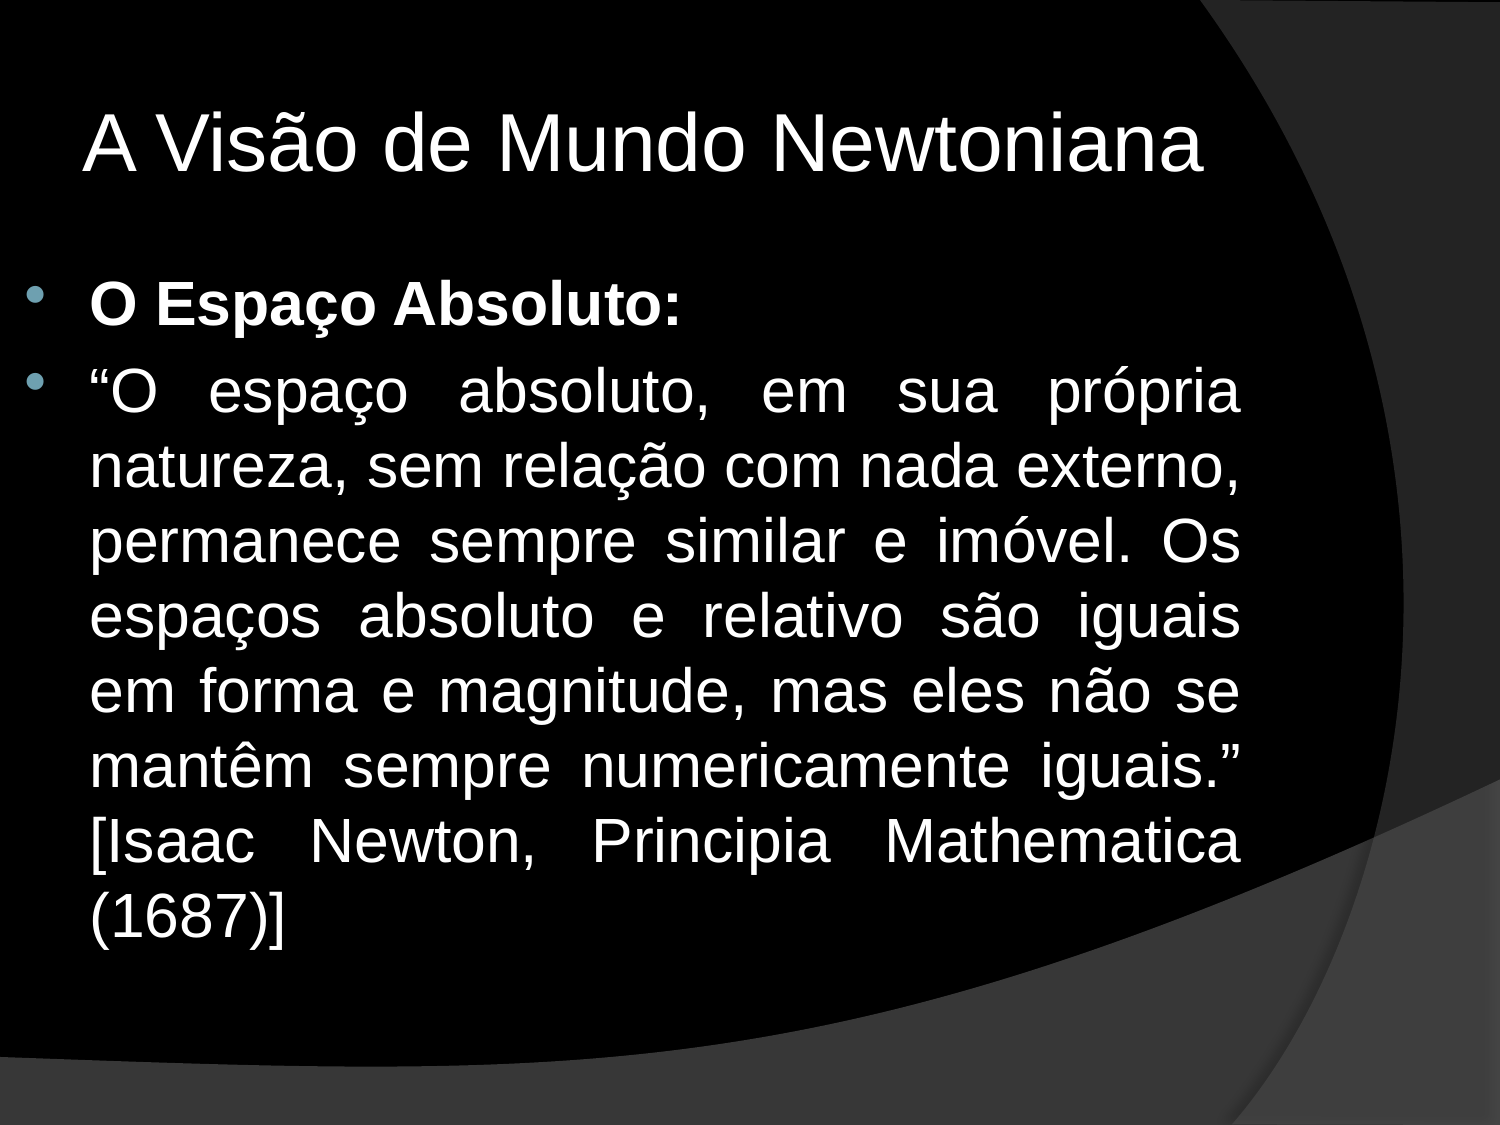

# A Visão de Mundo Newtoniana
O Espaço Absoluto:
“O espaço absoluto, em sua própria natureza, sem relação com nada externo, permanece sempre similar e imóvel. Os espaços absoluto e relativo são iguais em forma e magnitude, mas eles não se mantêm sempre numericamente iguais.” [Isaac Newton, Principia Mathematica (1687)]